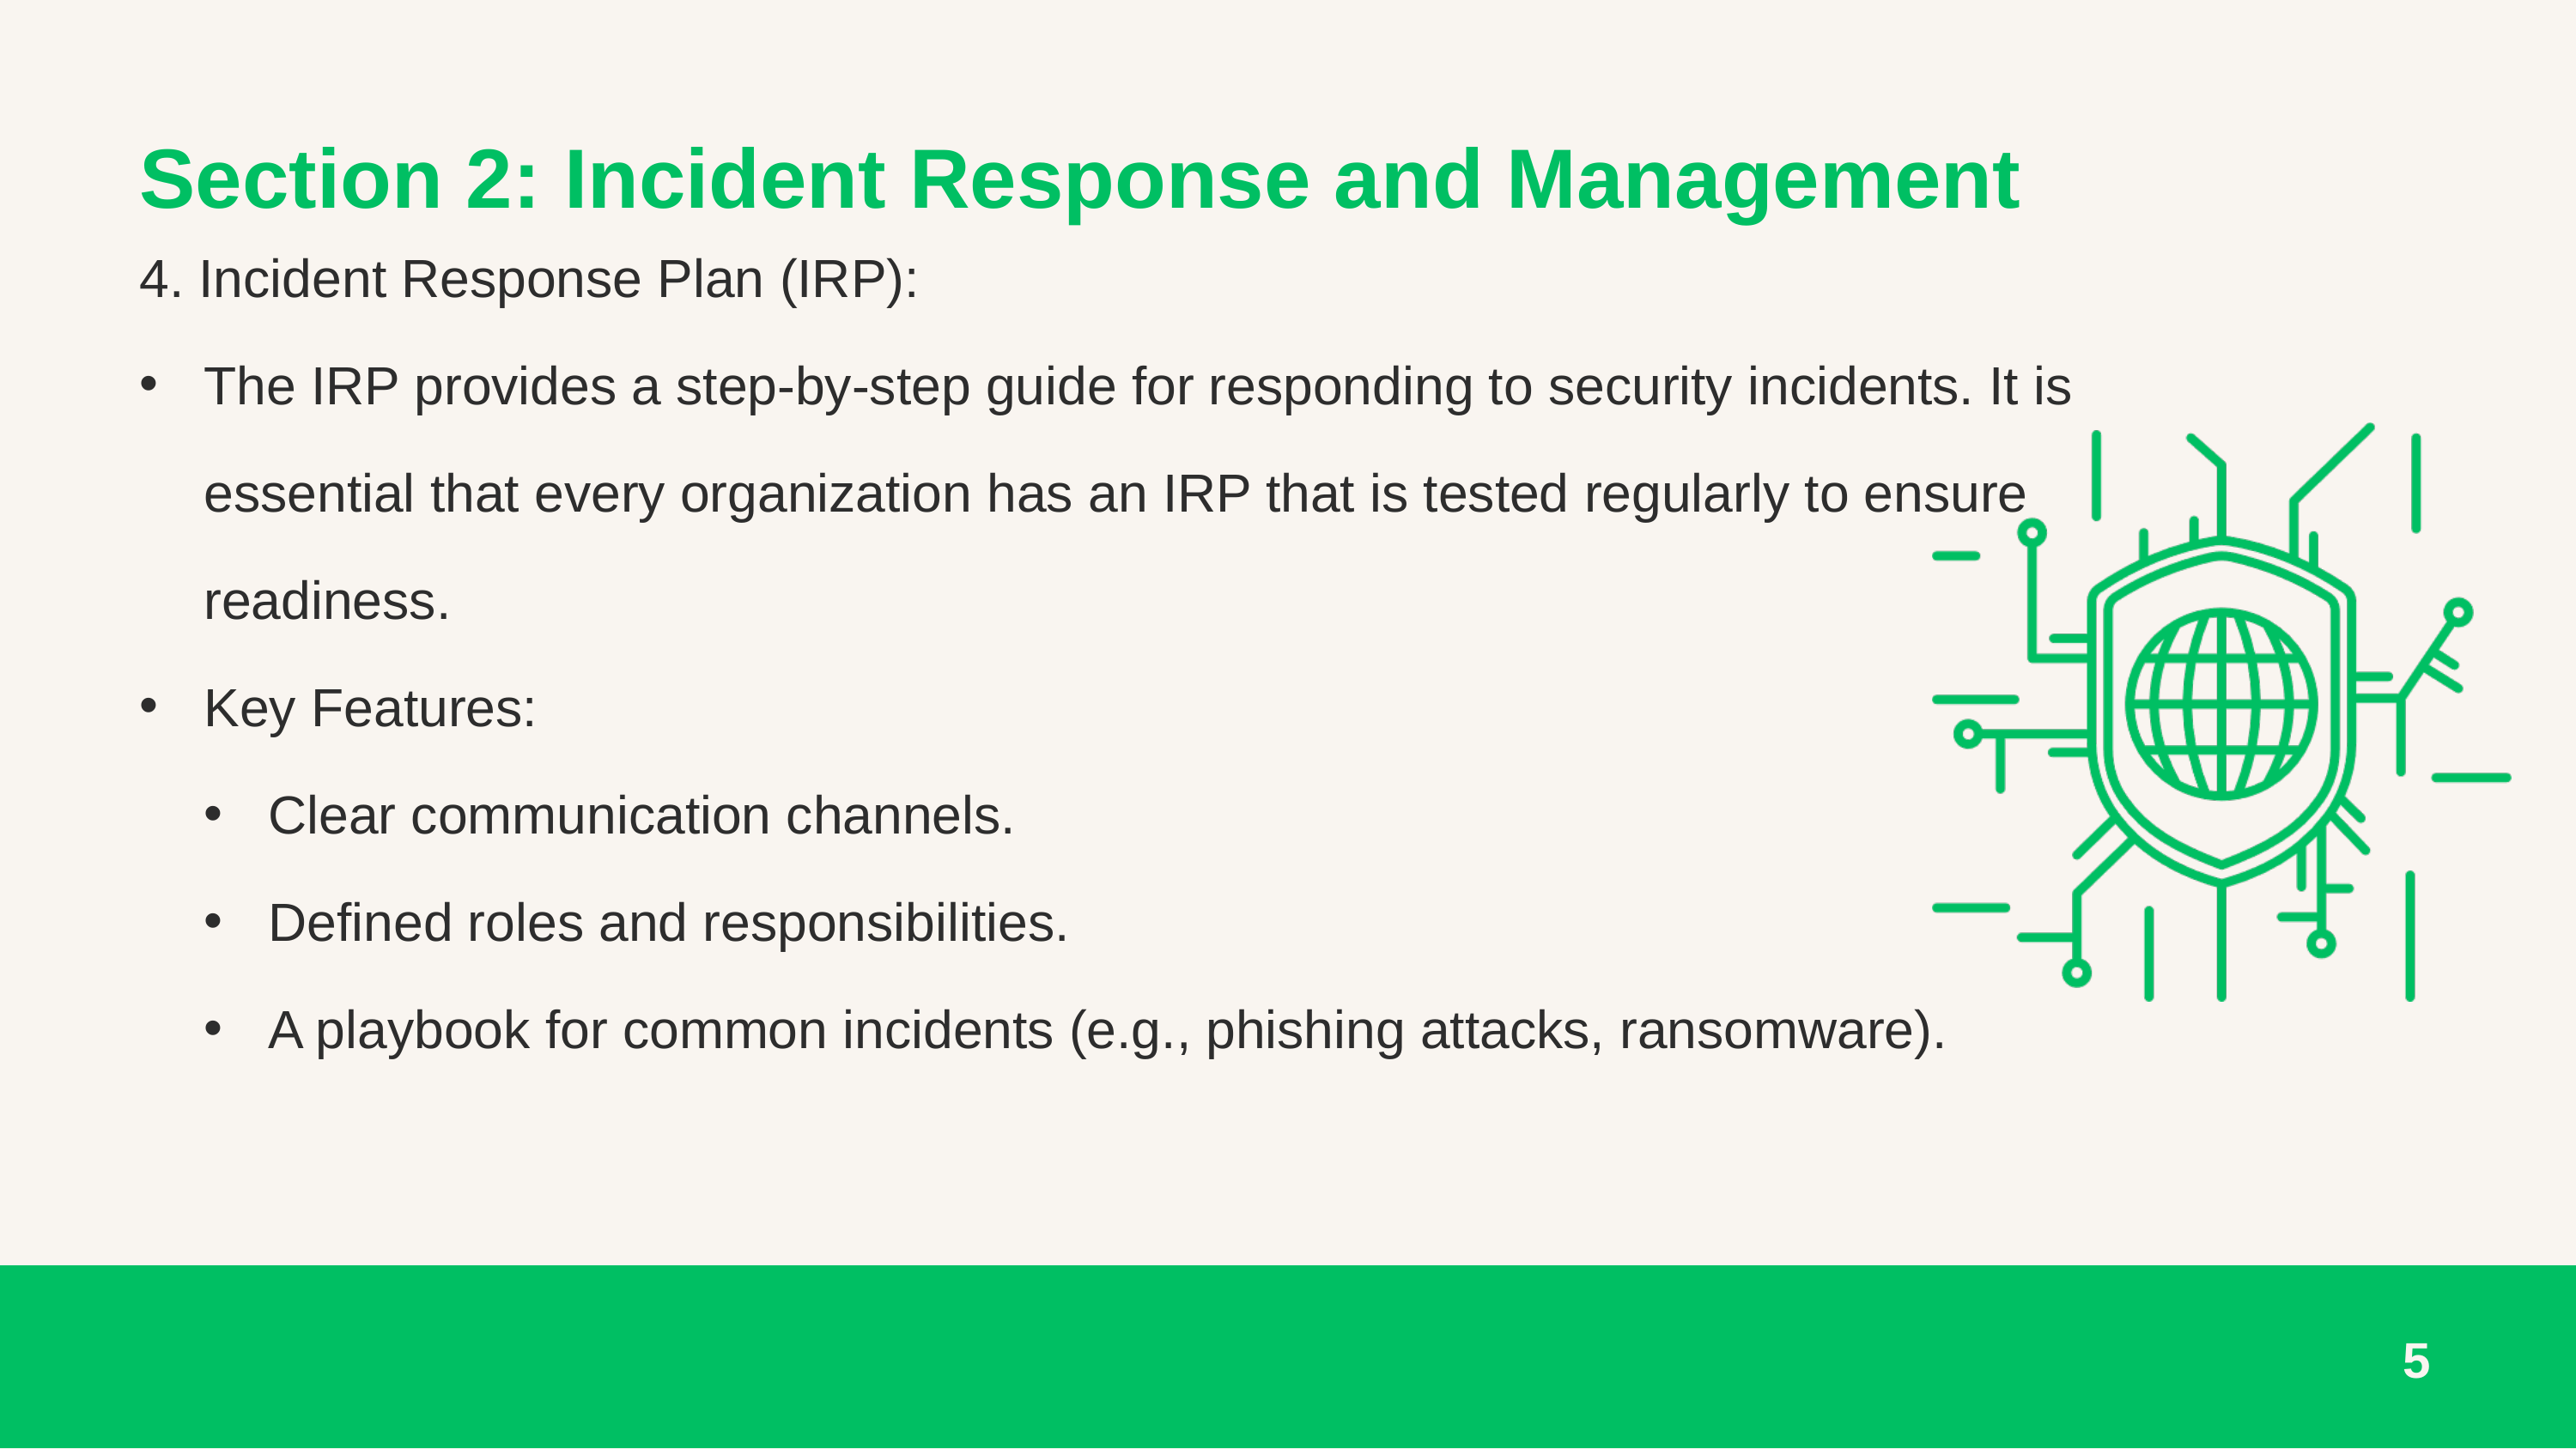

Section 2: Incident Response and Management
4. Incident Response Plan (IRP):
The IRP provides a step-by-step guide for responding to security incidents. It is essential that every organization has an IRP that is tested regularly to ensure readiness.
Key Features:
Clear communication channels.
Defined roles and responsibilities.
A playbook for common incidents (e.g., phishing attacks, ransomware).

5